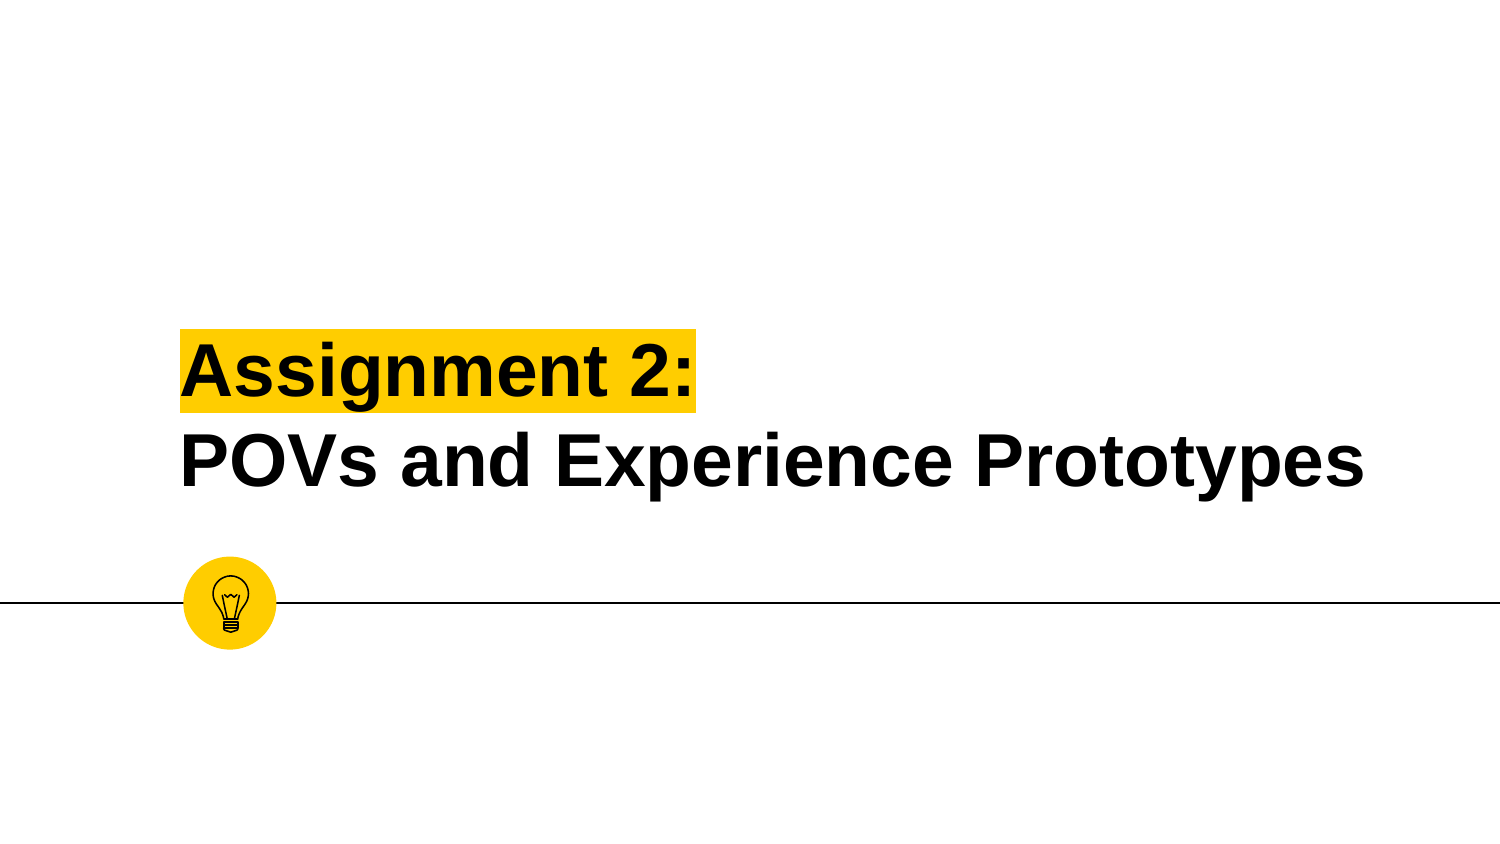

# Assignment 2:
POVs and Experience Prototypes